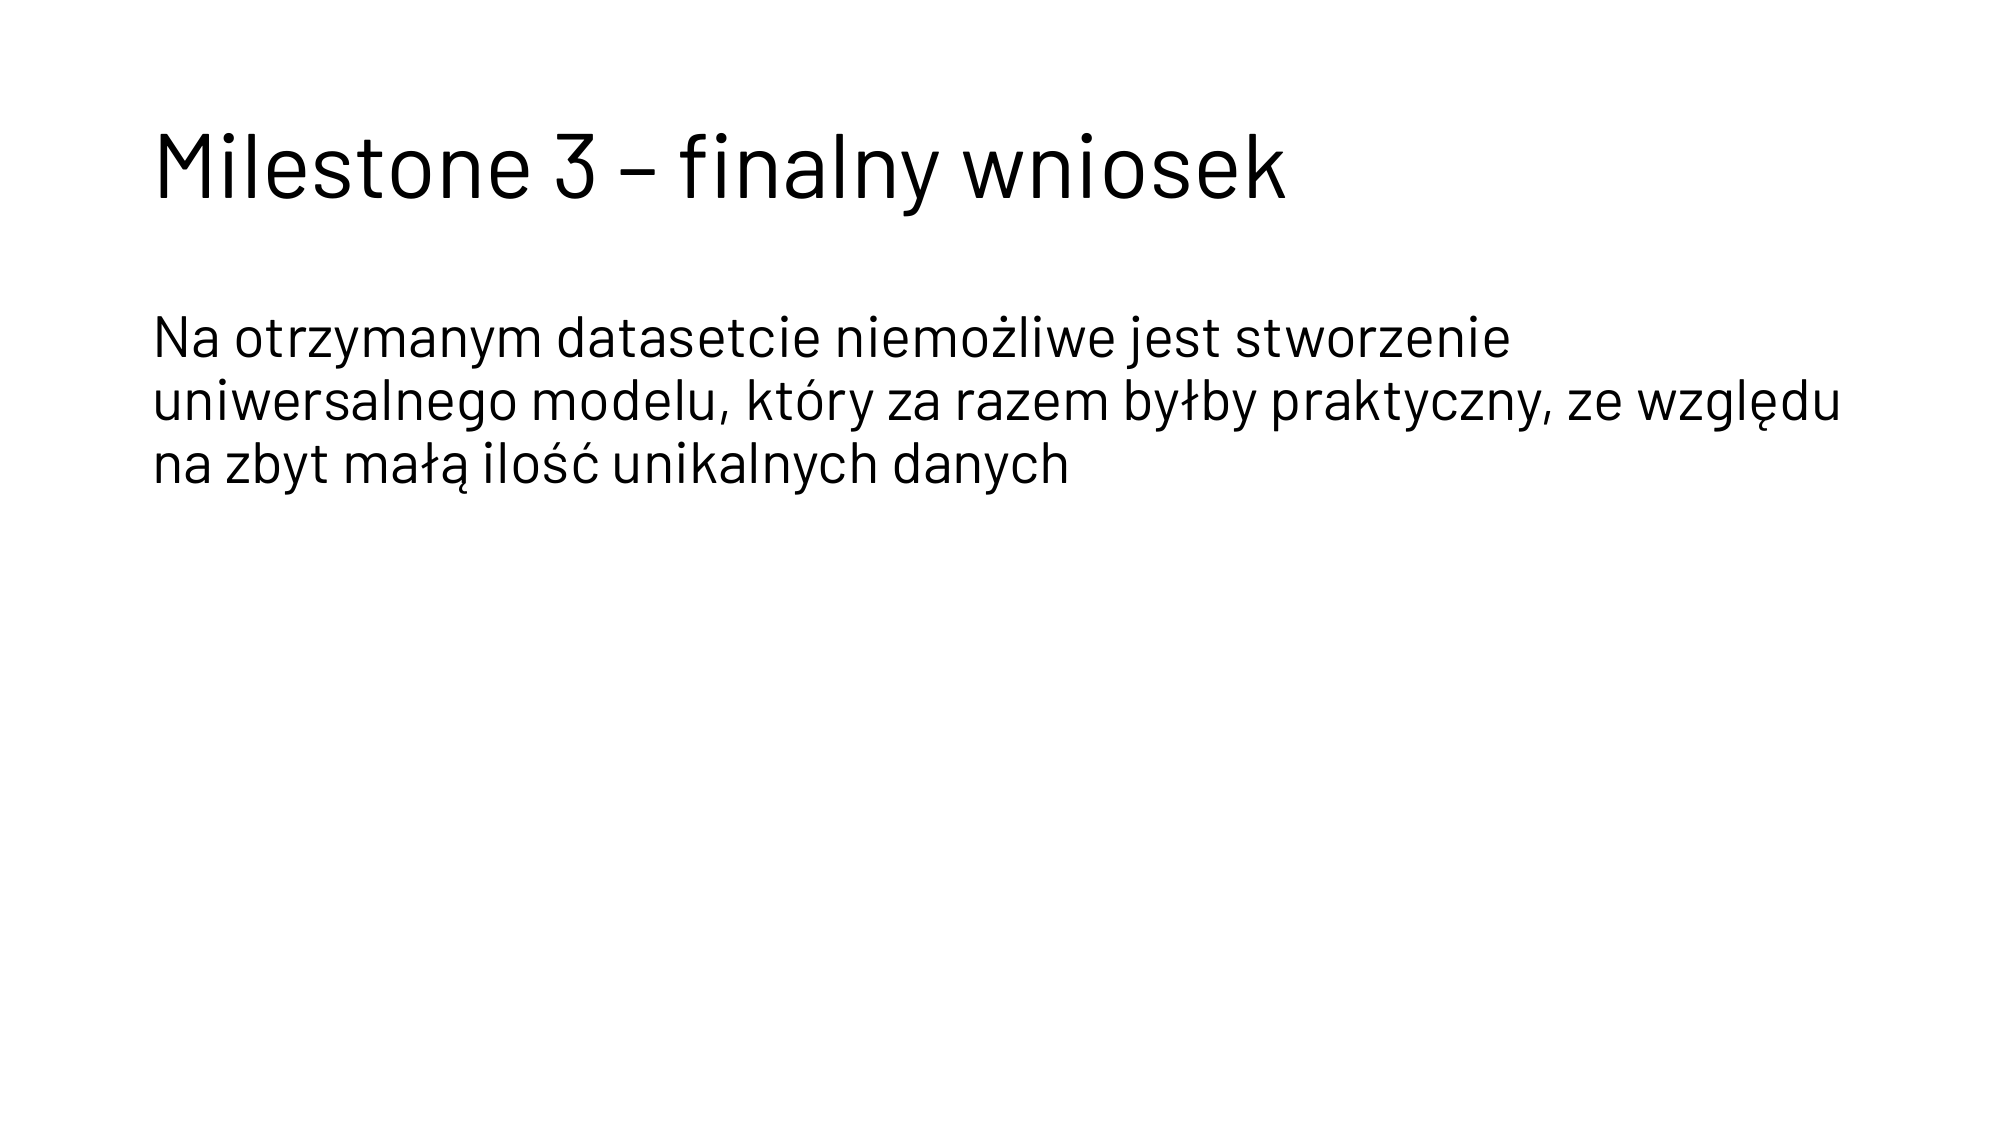

# Milestone 3 – finalny wniosek
Na otrzymanym datasetcie niemożliwe jest stworzenie uniwersalnego modelu, który za razem byłby praktyczny, ze względu na zbyt małą ilość unikalnych danych